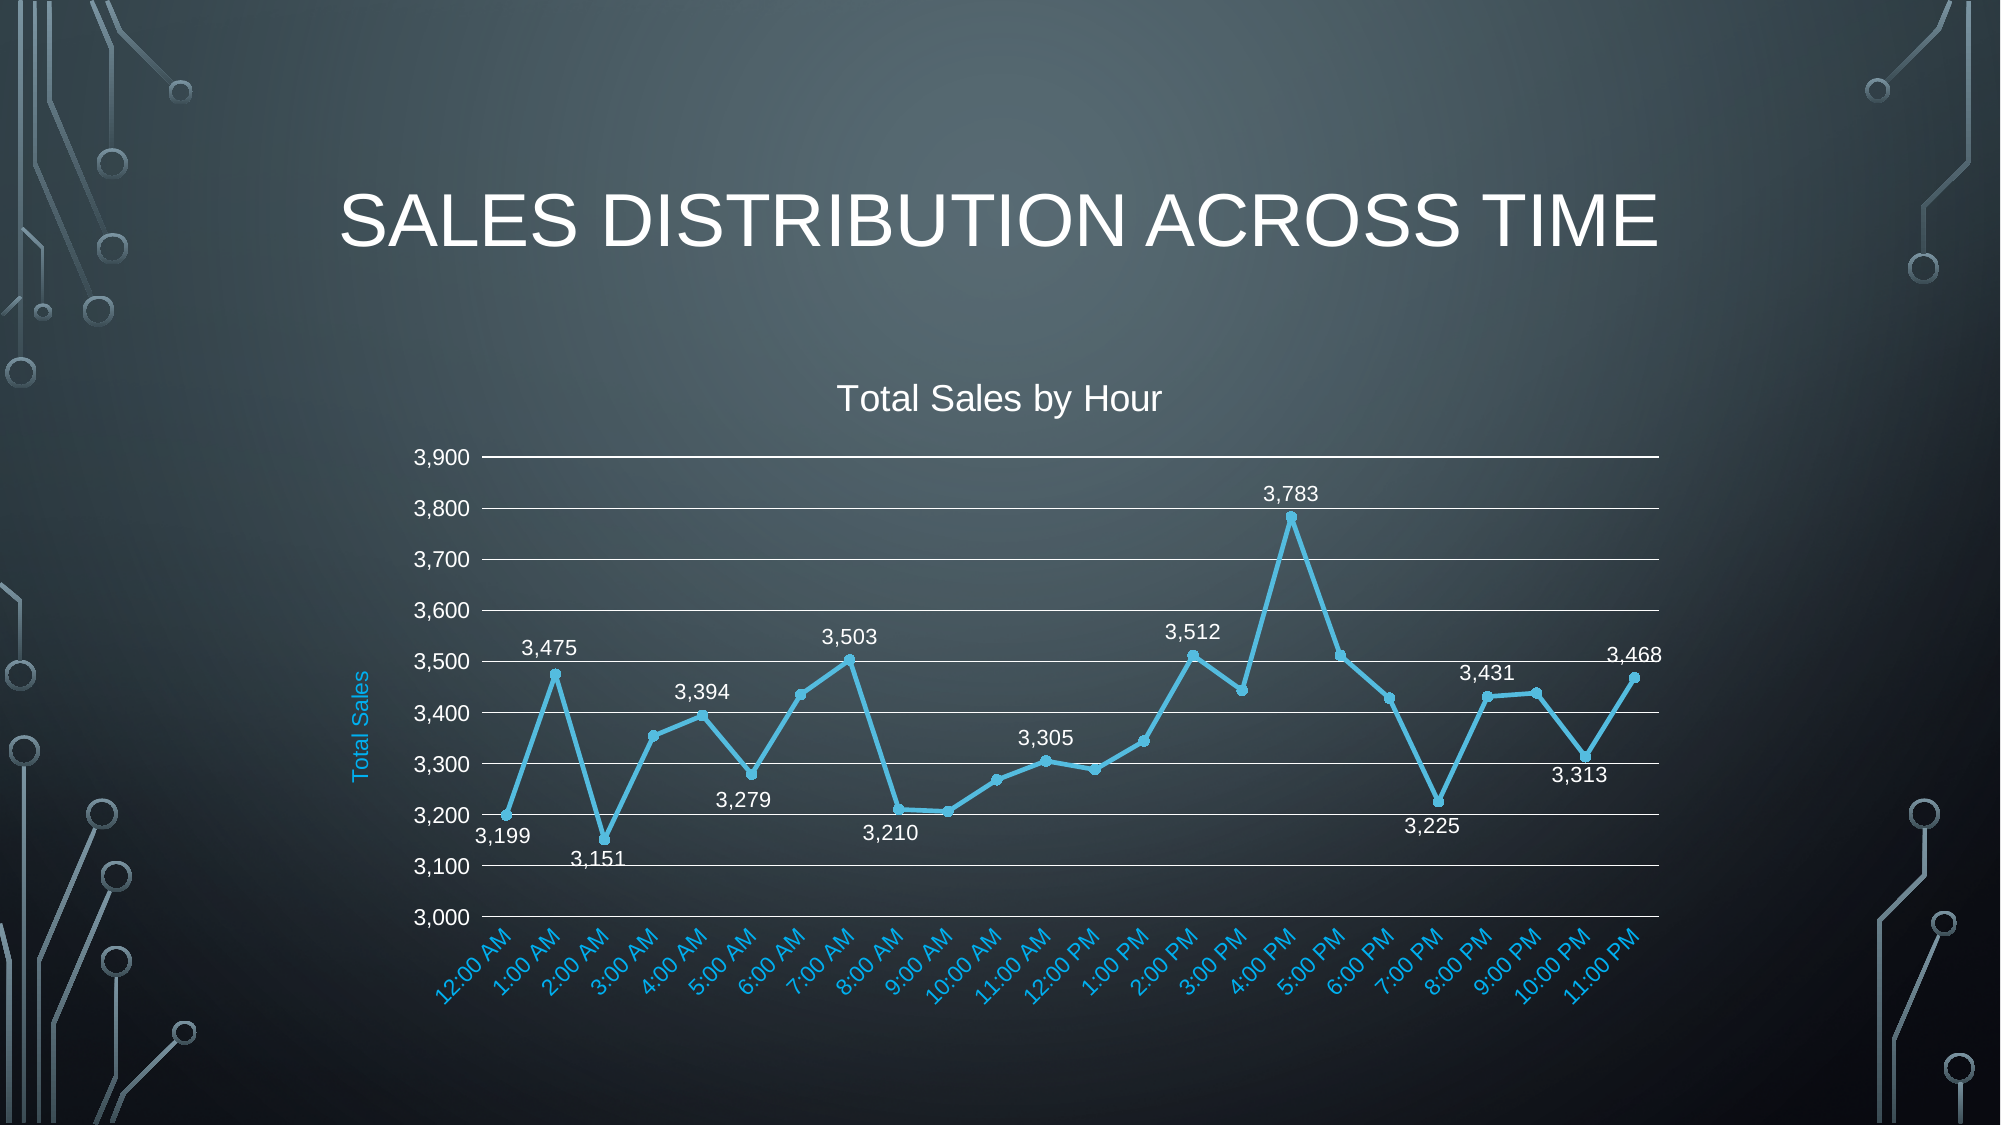

# Sales Distribution Across Time

### Chart: Total Sales by Hour

| Category |  |
|---|---|
| 0 | 3199.0 |
| 4.1666666666666699E-2 | 3475.0 |
| 8.3333333333333301E-2 | 3151.0 |
| 0.125 | 3354.0 |
| 0.16666666666666699 | 3394.0 |
| 0.20833333333333301 | 3279.0 |
| 0.25 | 3435.0 |
| 0.29166666666666702 | 3503.0 |
| 0.33333333333333298 | 3210.0 |
| 0.375 | 3206.0 |
| 0.41666666666666702 | 3268.0 |
| 0.45833333333333298 | 3305.0 |
| 0.5 | 3288.0 |
| 0.54166666666666696 | 3344.0 |
| 0.58333333333333304 | 3512.0 |
| 0.625 | 3443.0 |
| 0.66666666666666696 | 3783.0 |
| 0.70833333333333304 | 3512.0 |
| 0.75 | 3428.0 |
| 0.79166666666666696 | 3225.0 |
| 0.83333333333333304 | 3431.0 |
| 0.875 | 3438.0 |
| 0.91666666666666696 | 3313.0 |
| 0.95833333333333304 | 3468.0 |